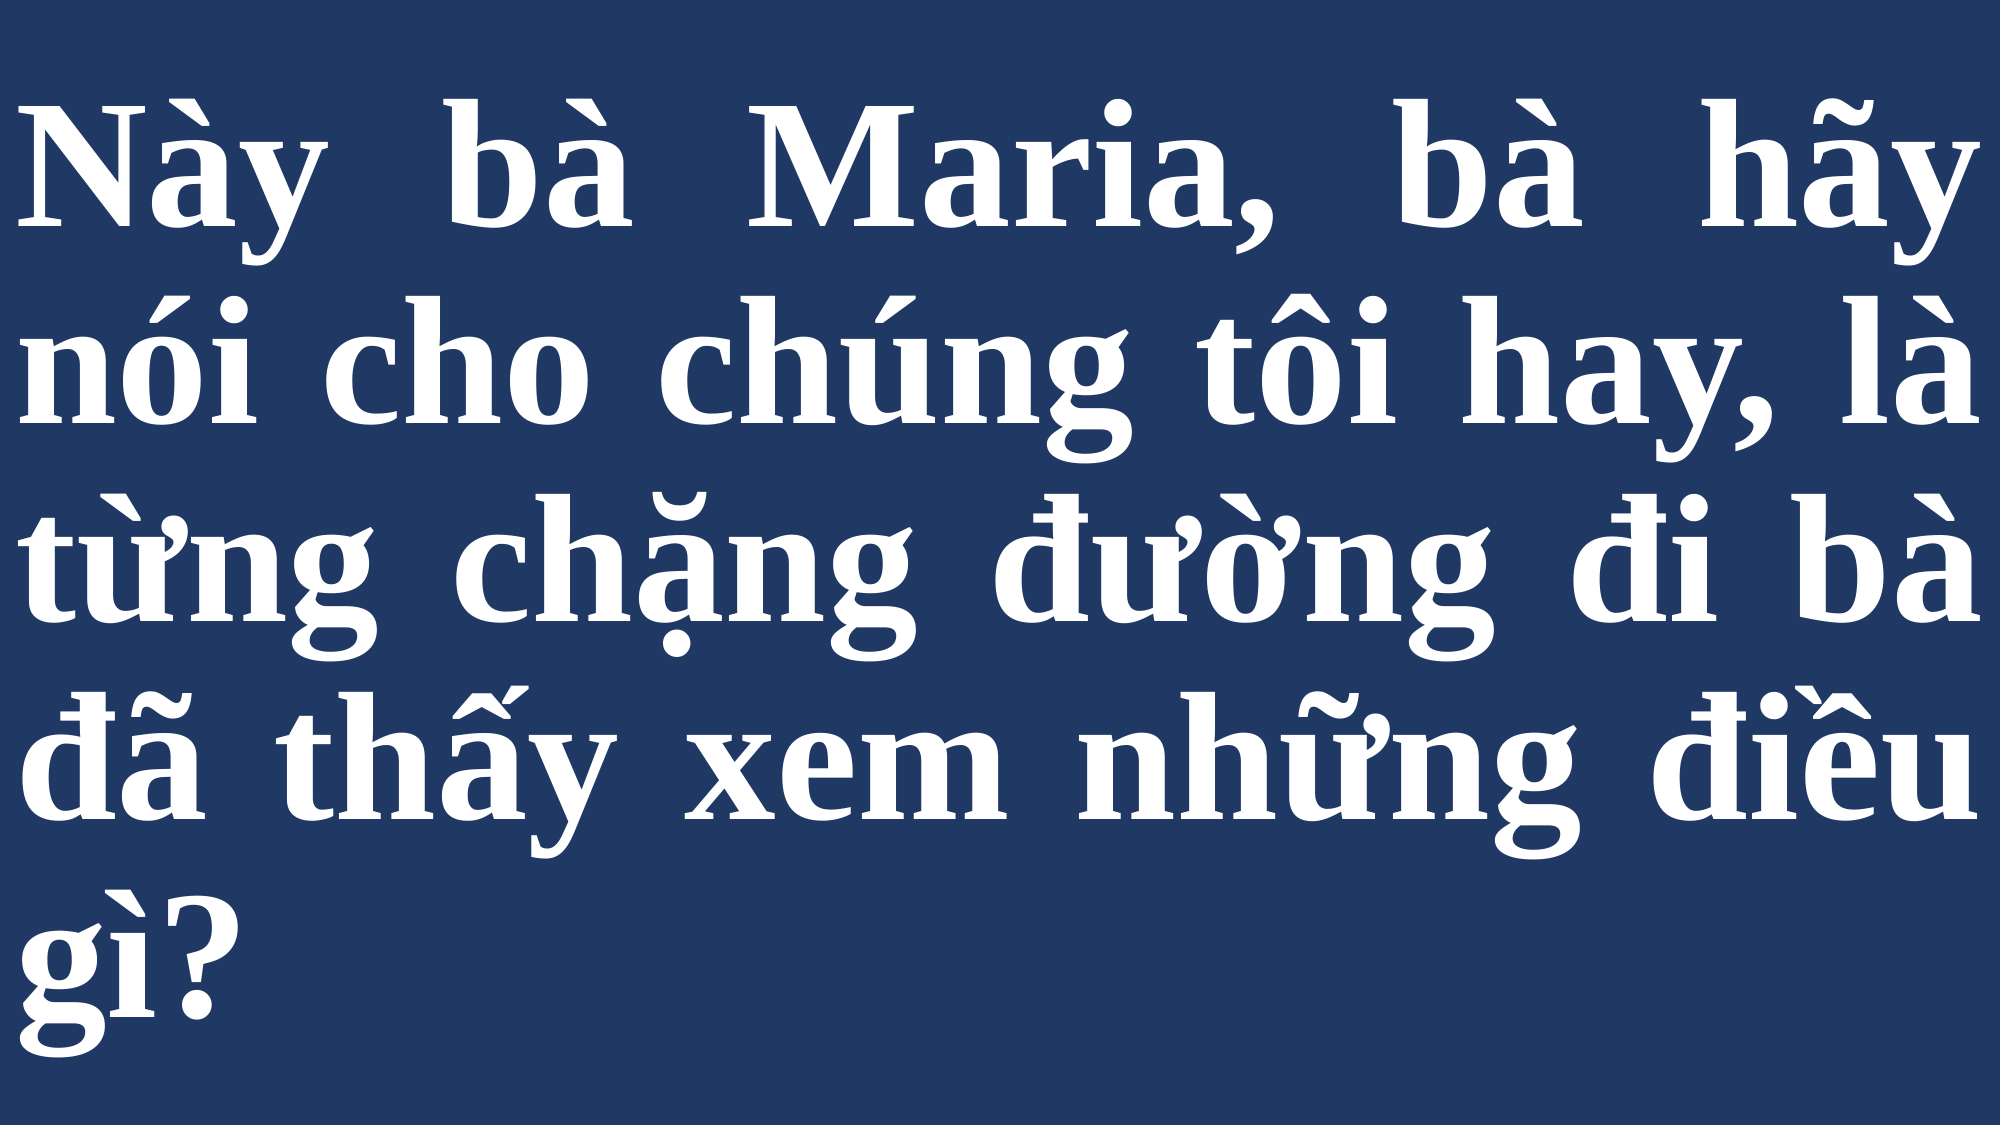

# Này bà Maria, bà hãy nói cho chúng tôi hay, là từng chặng đường đi bà đã thấy xem những điều gì?